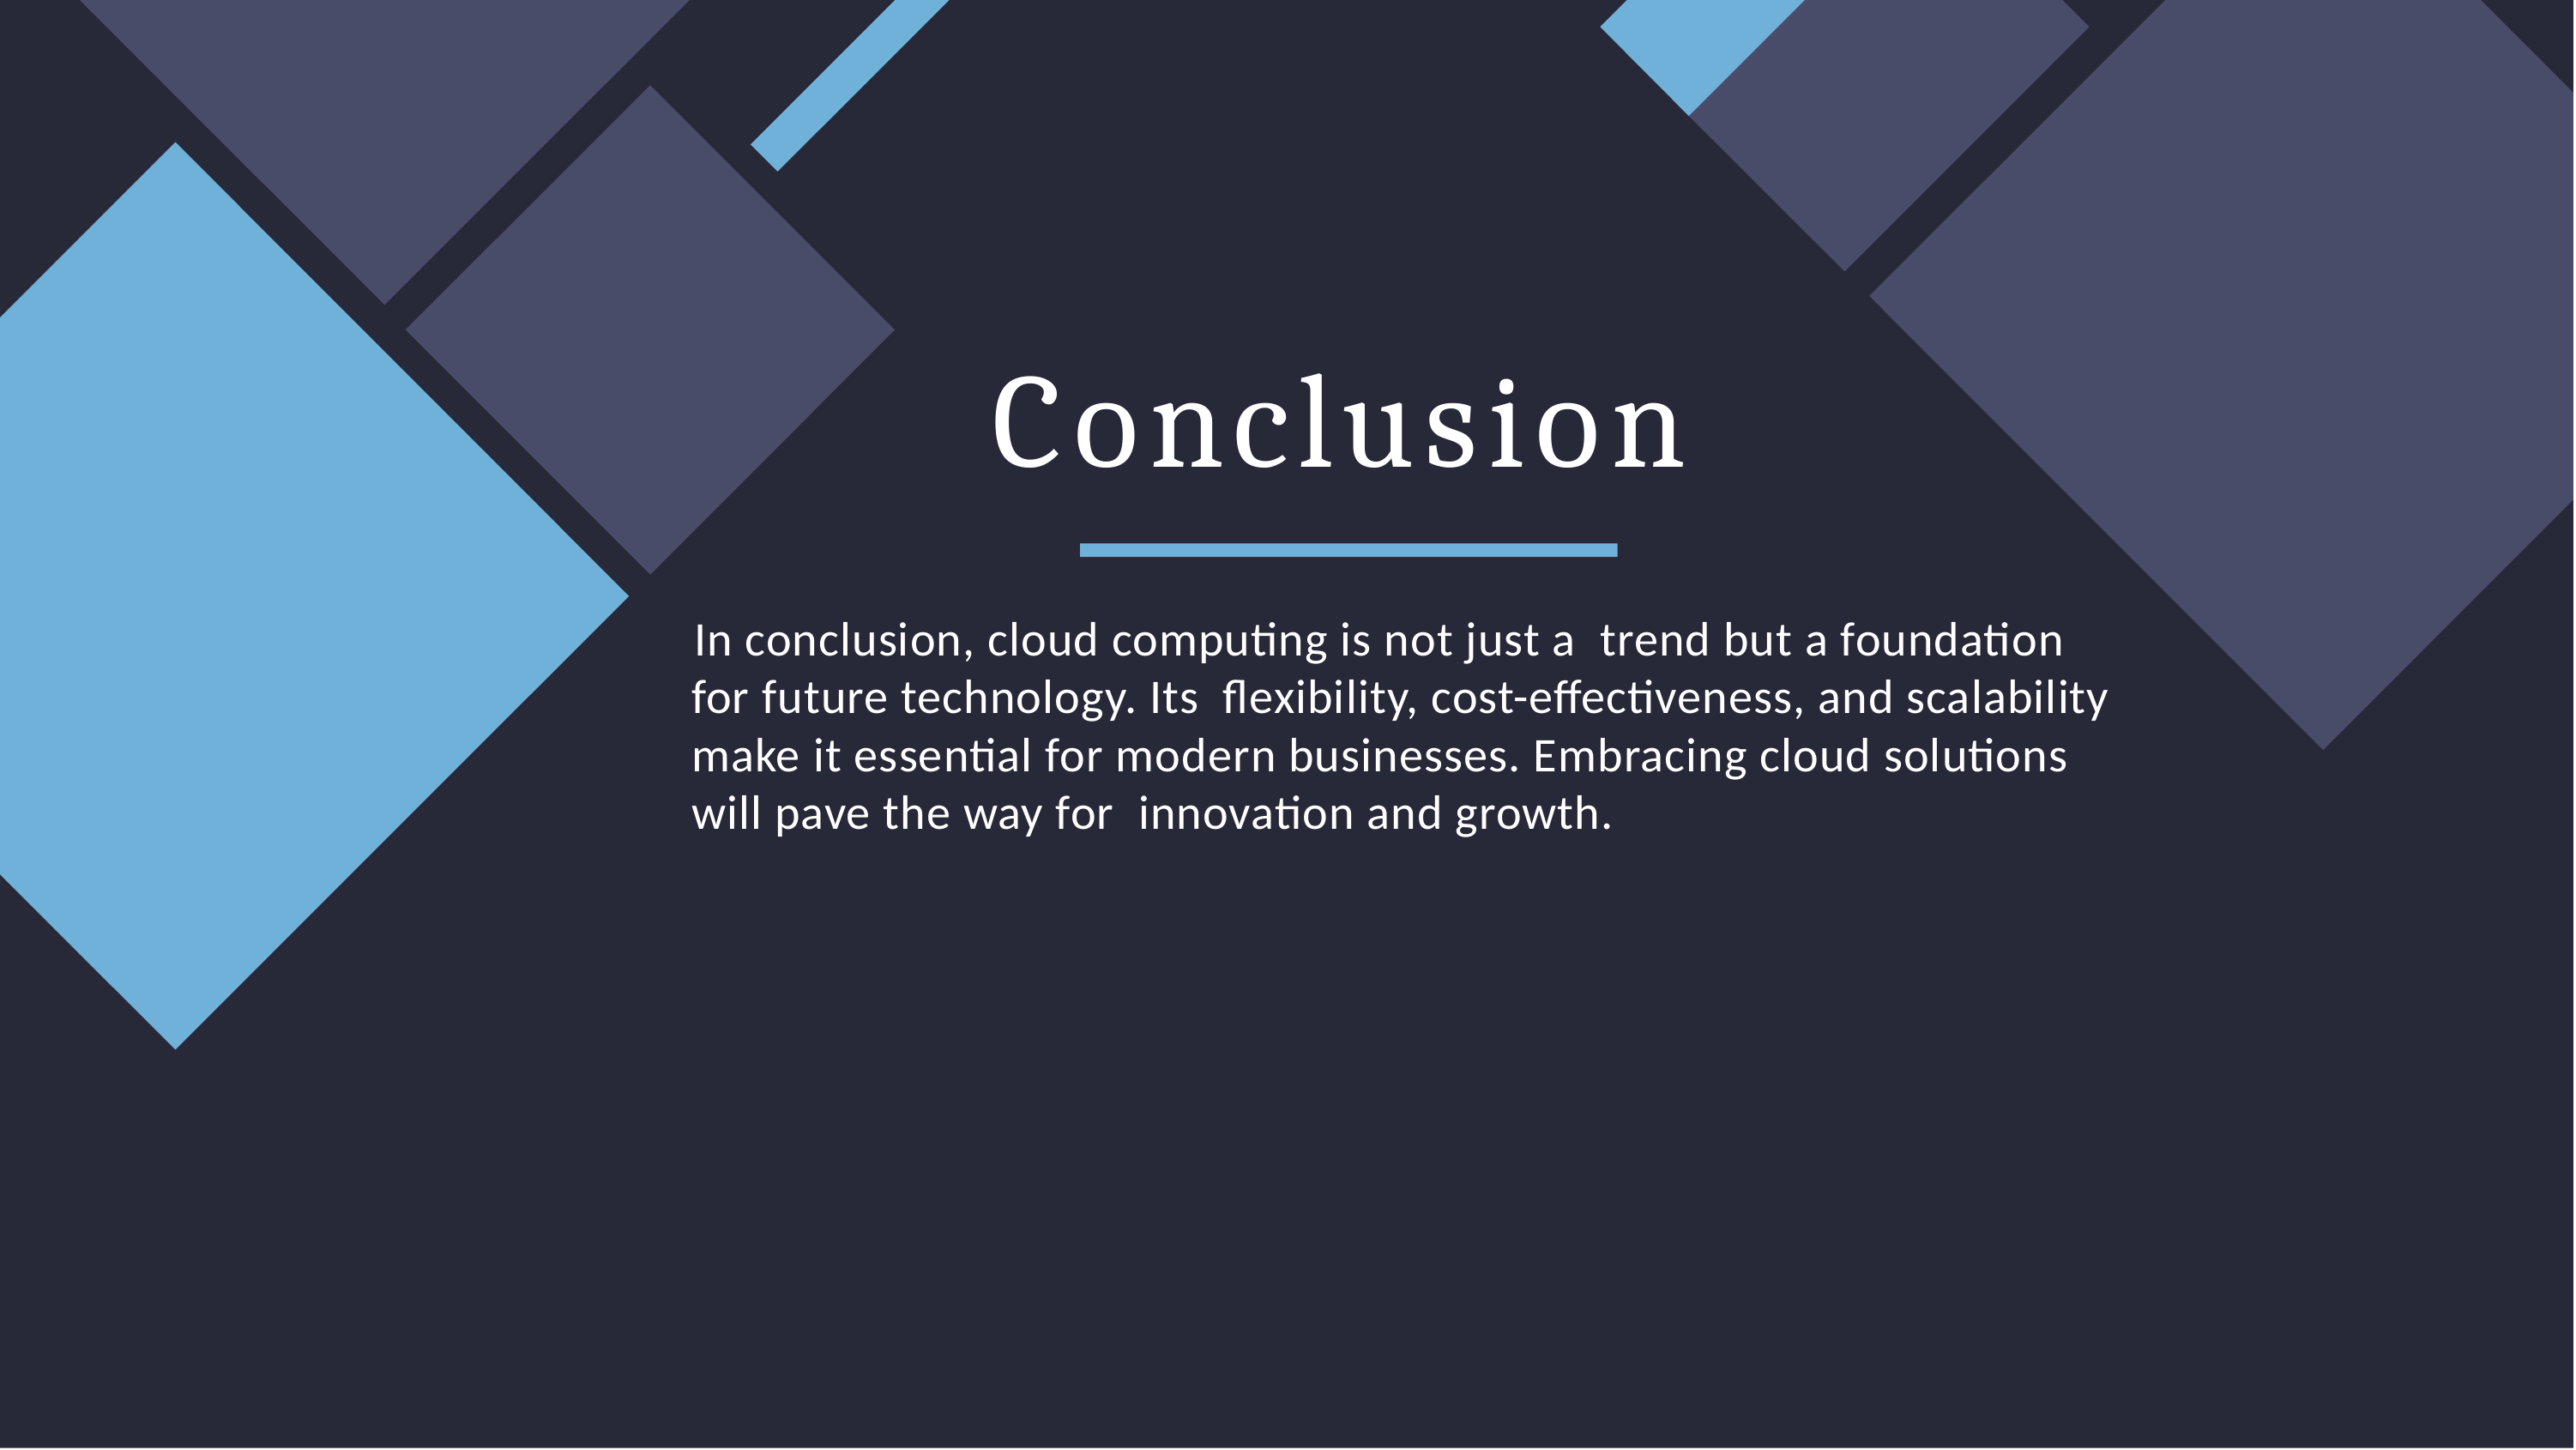

# Conclusion

In conclusion, cloud computing is not just a  trend but a foundation for future technology. Its  ﬂexibility, cost-eﬀectiveness, and scalability  make it essential for modern businesses. Embracing cloud solutions will pave the way for  innovation and growth.